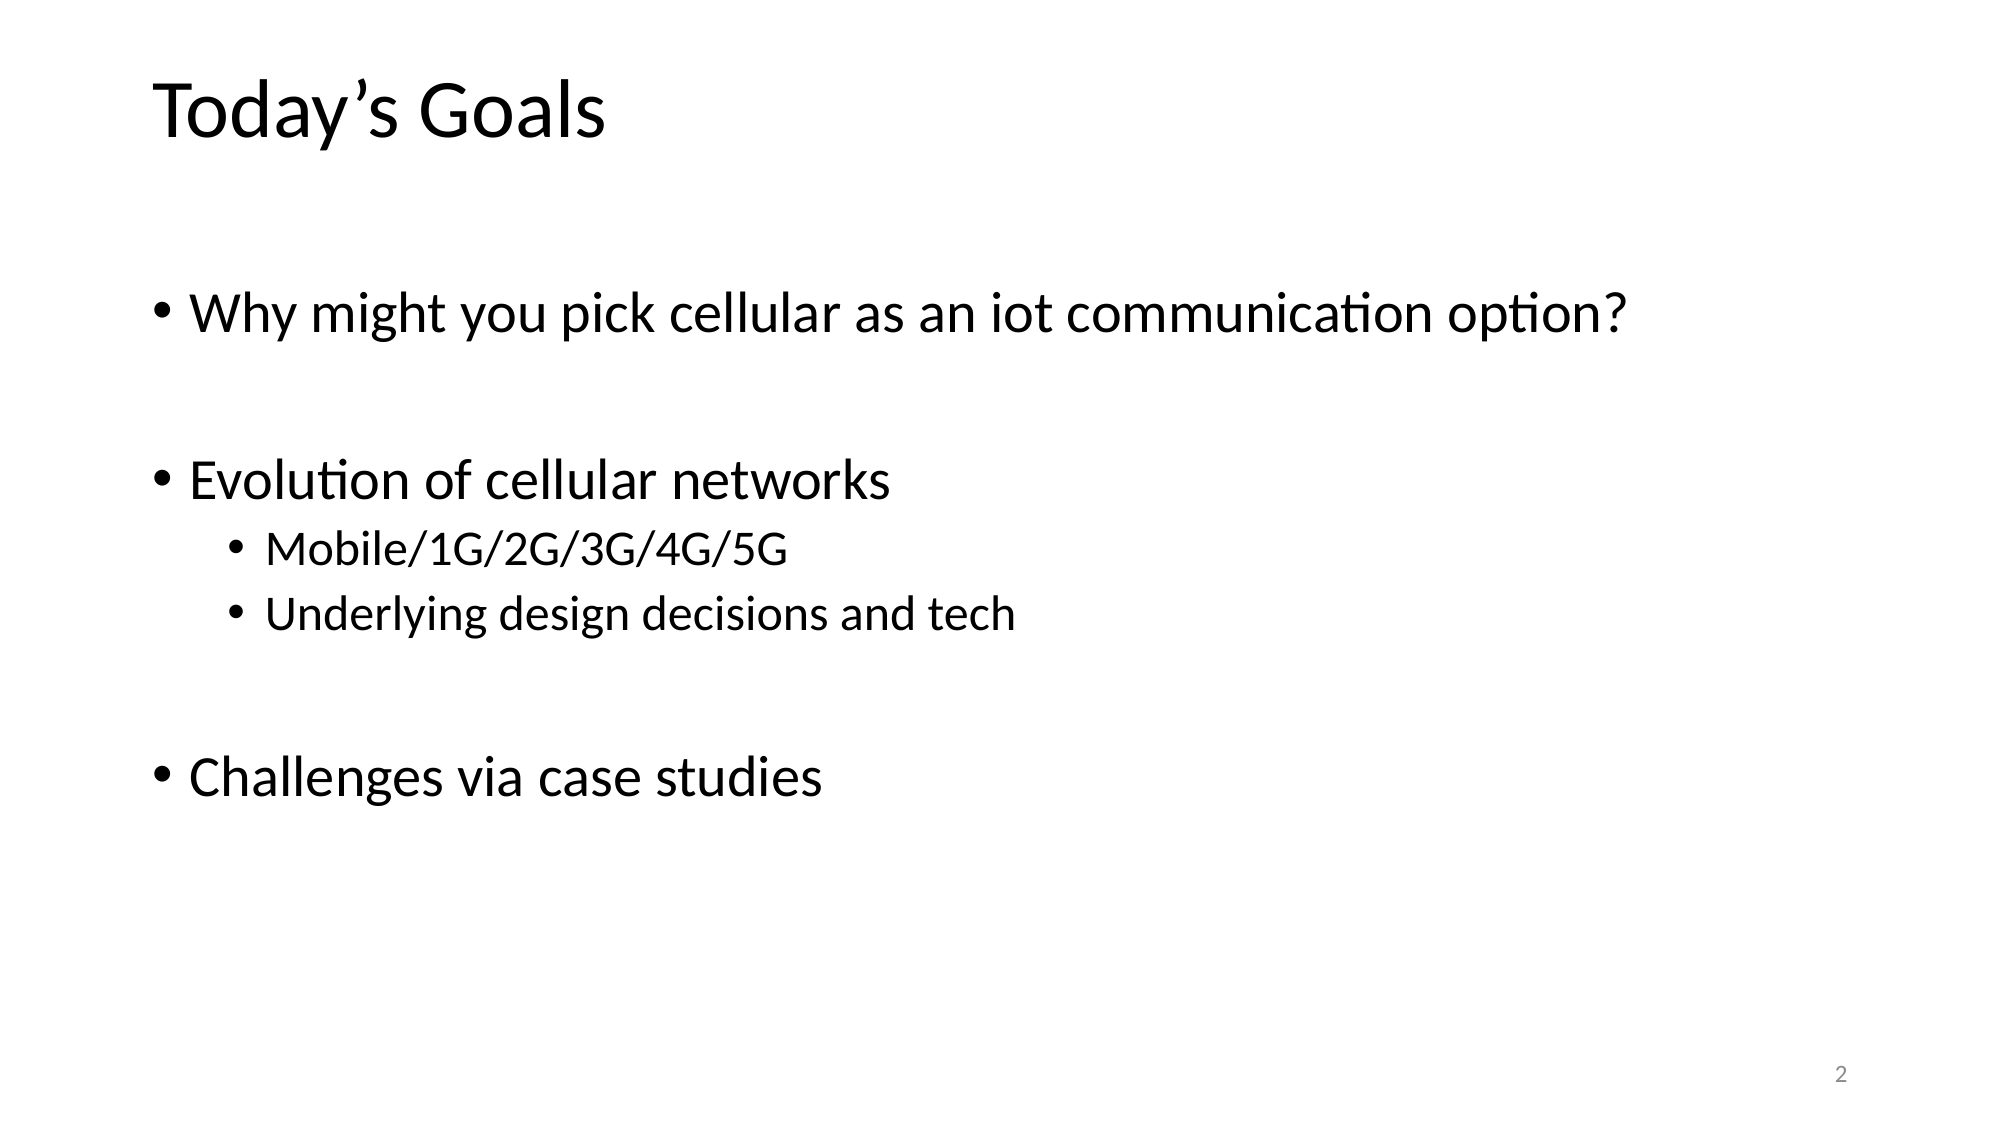

# Today’s Goals
Why might you pick cellular as an iot communication option?

Evolution of cellular networks
Mobile/1G/2G/3G/4G/5G
Underlying design decisions and tech

Challenges via case studies
2